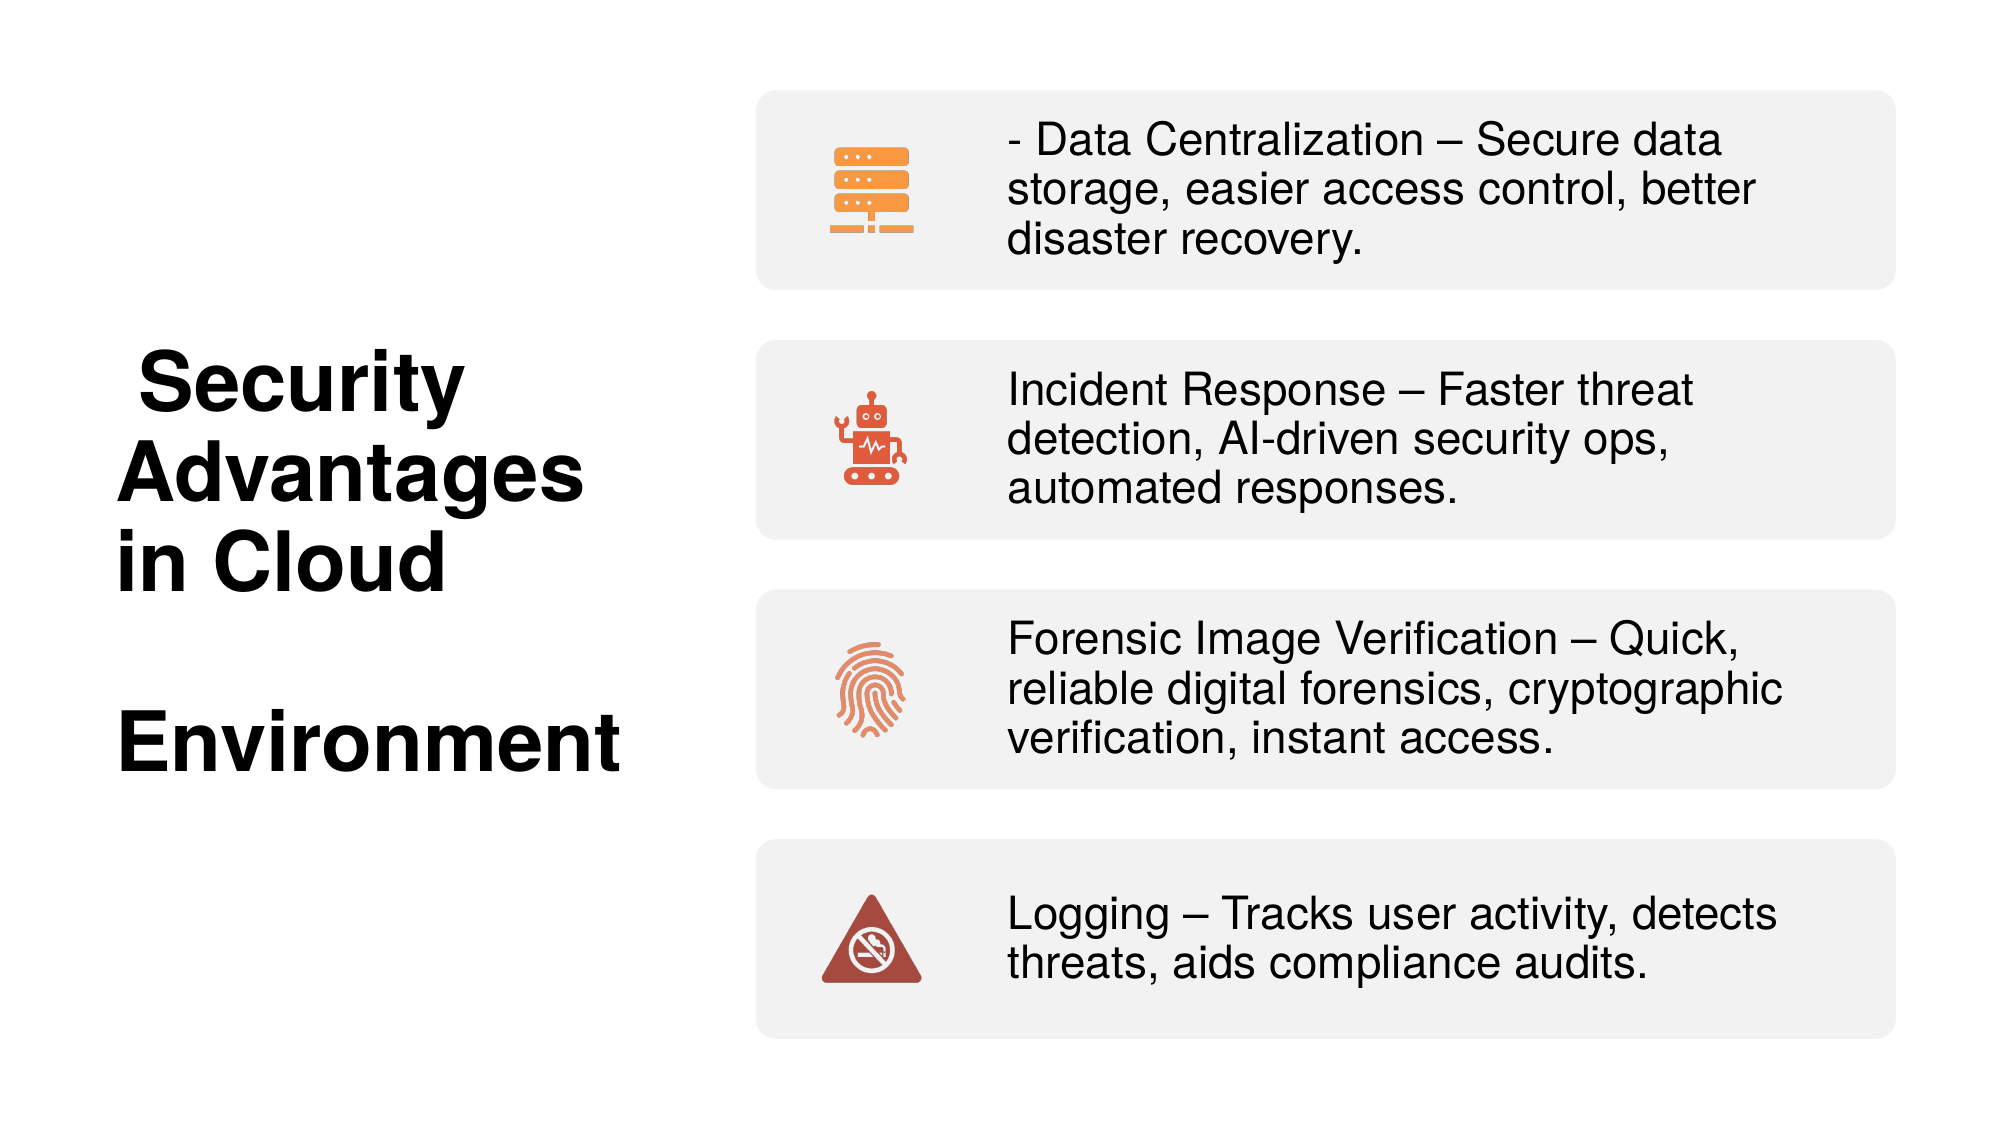

# Security Advantages in Cloud Environment
- Data Centralization – Secure data storage, easier access control, better disaster recovery.
Incident Response – Faster threat detection, AI-driven security ops, automated responses.
Forensic Image Verification – Quick, reliable digital forensics, cryptographic verification, instant access.
Logging – Tracks user activity, detects threats, aids compliance audits.